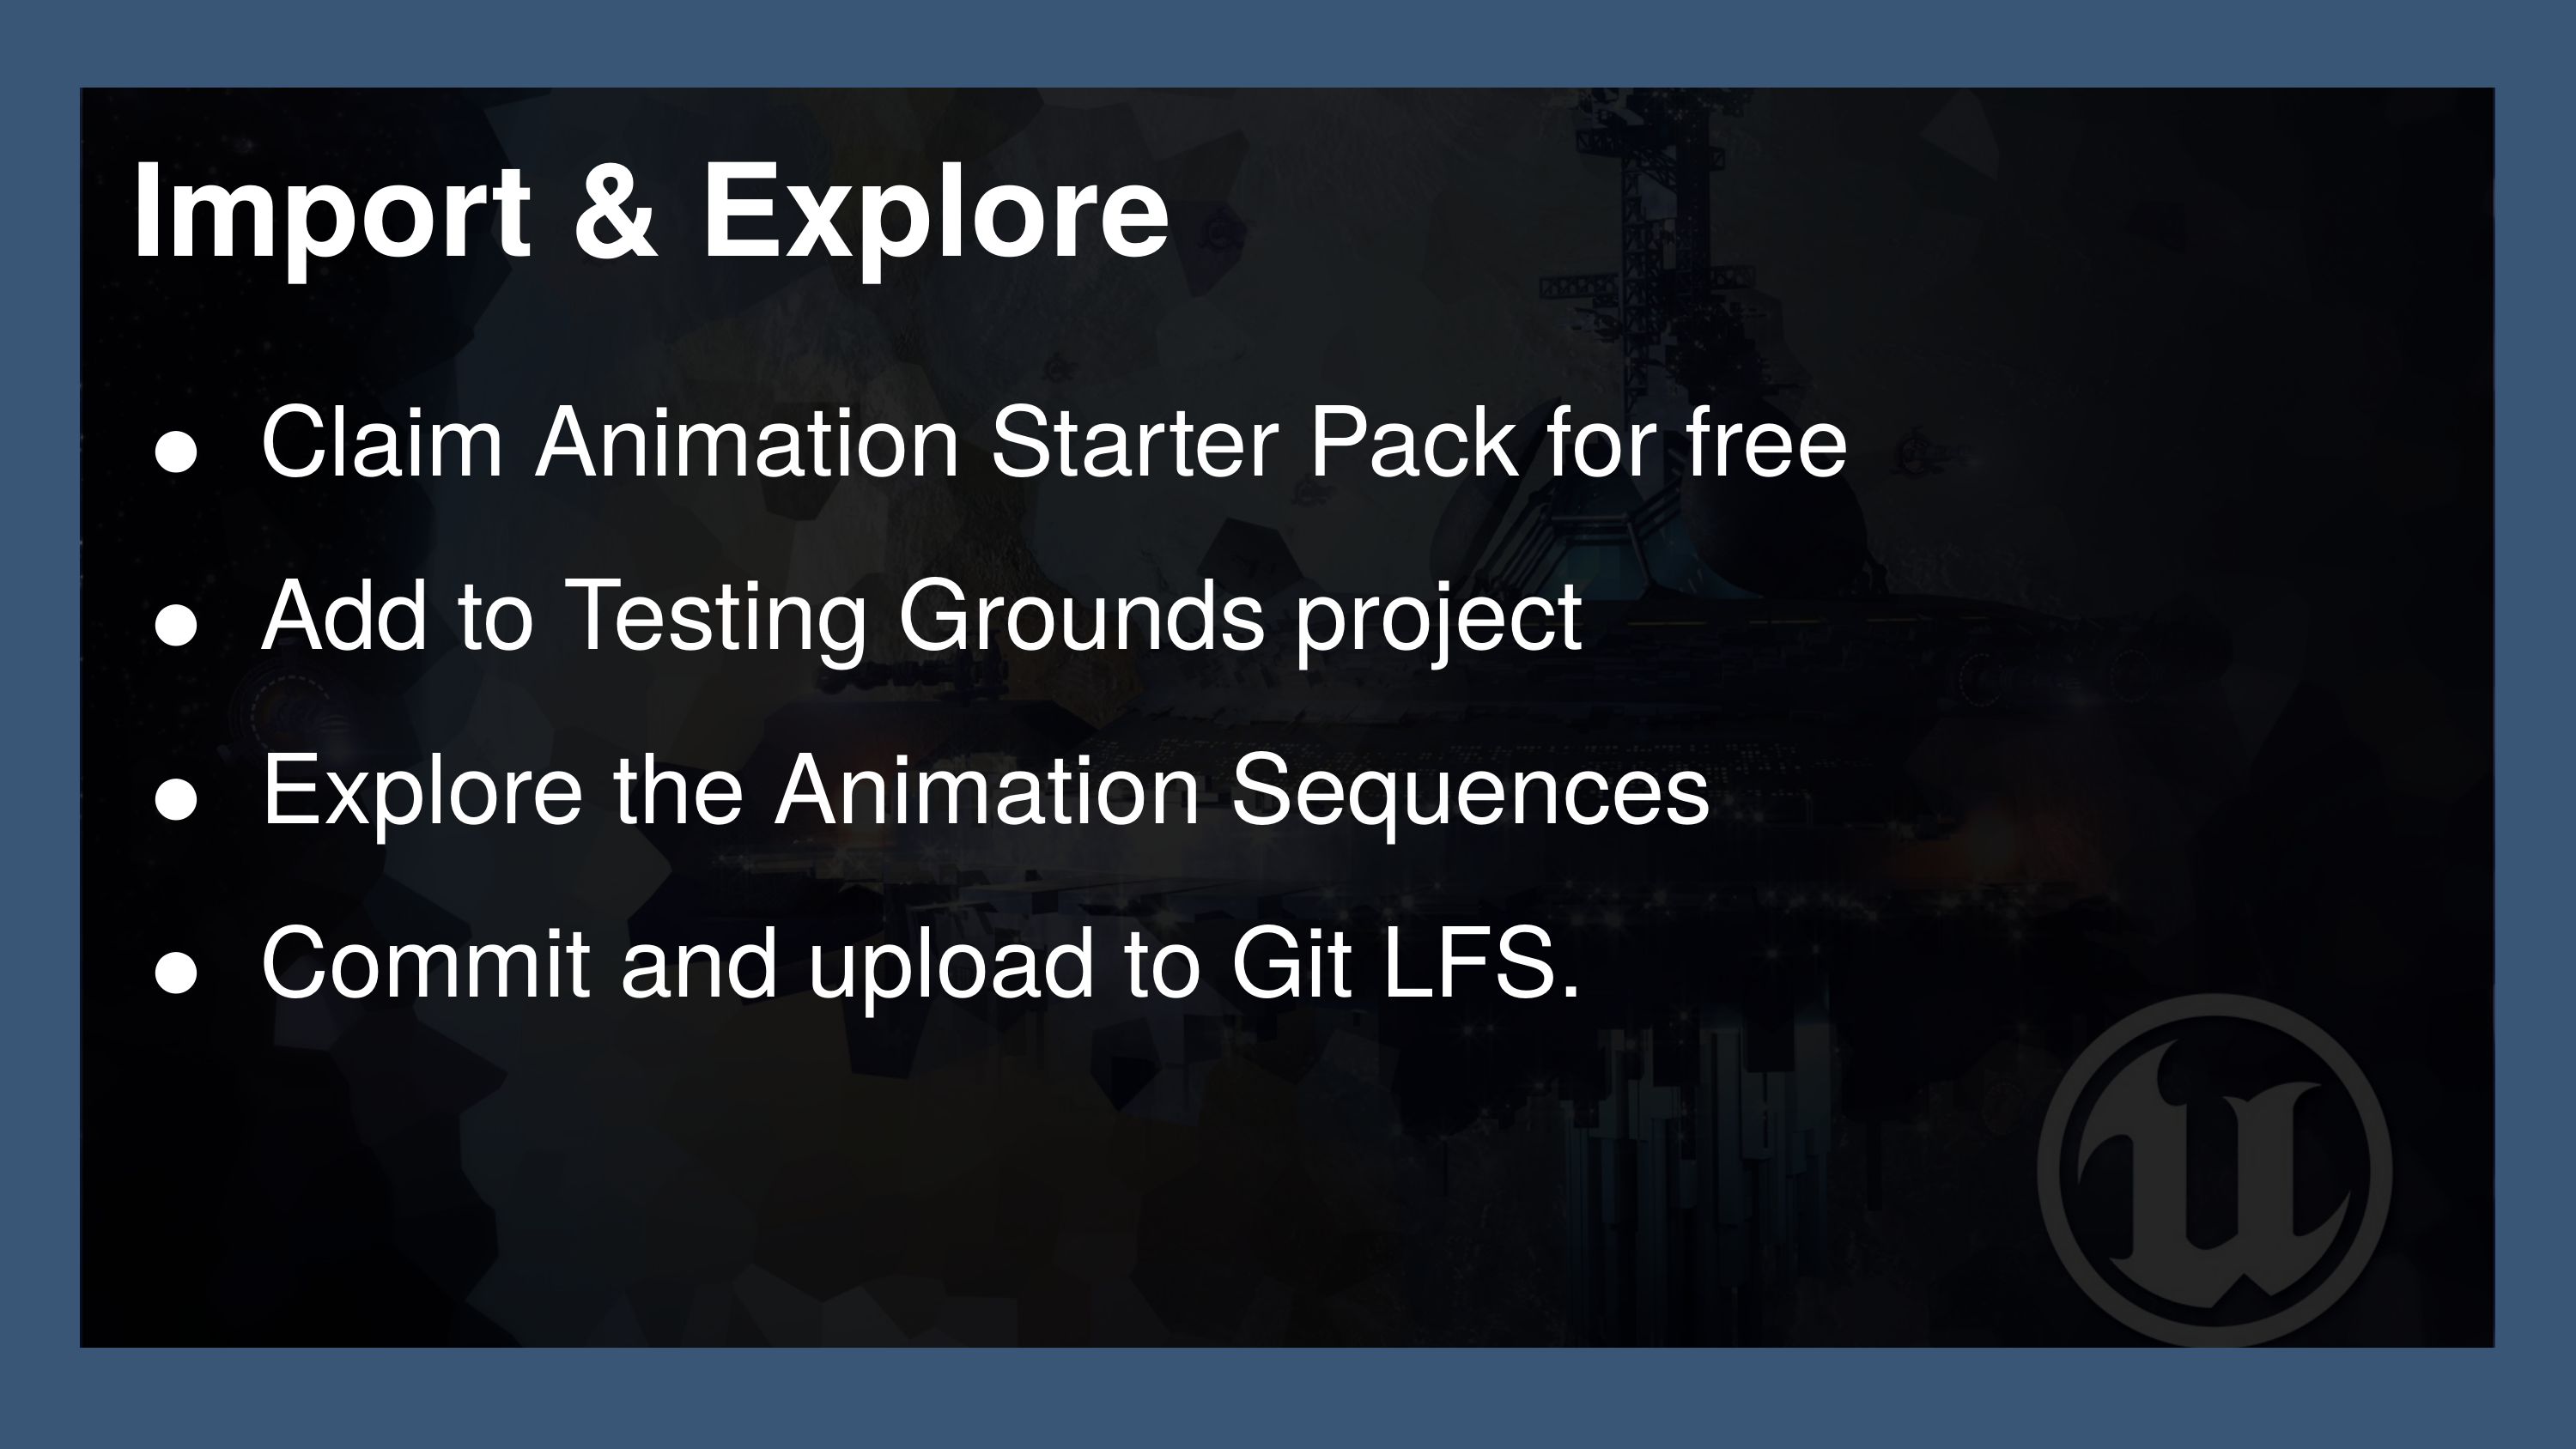

Import & Explore
Claim Animation Starter Pack for free
Add to Testing Grounds project
Explore the Animation Sequences
Commit and upload to Git LFS.